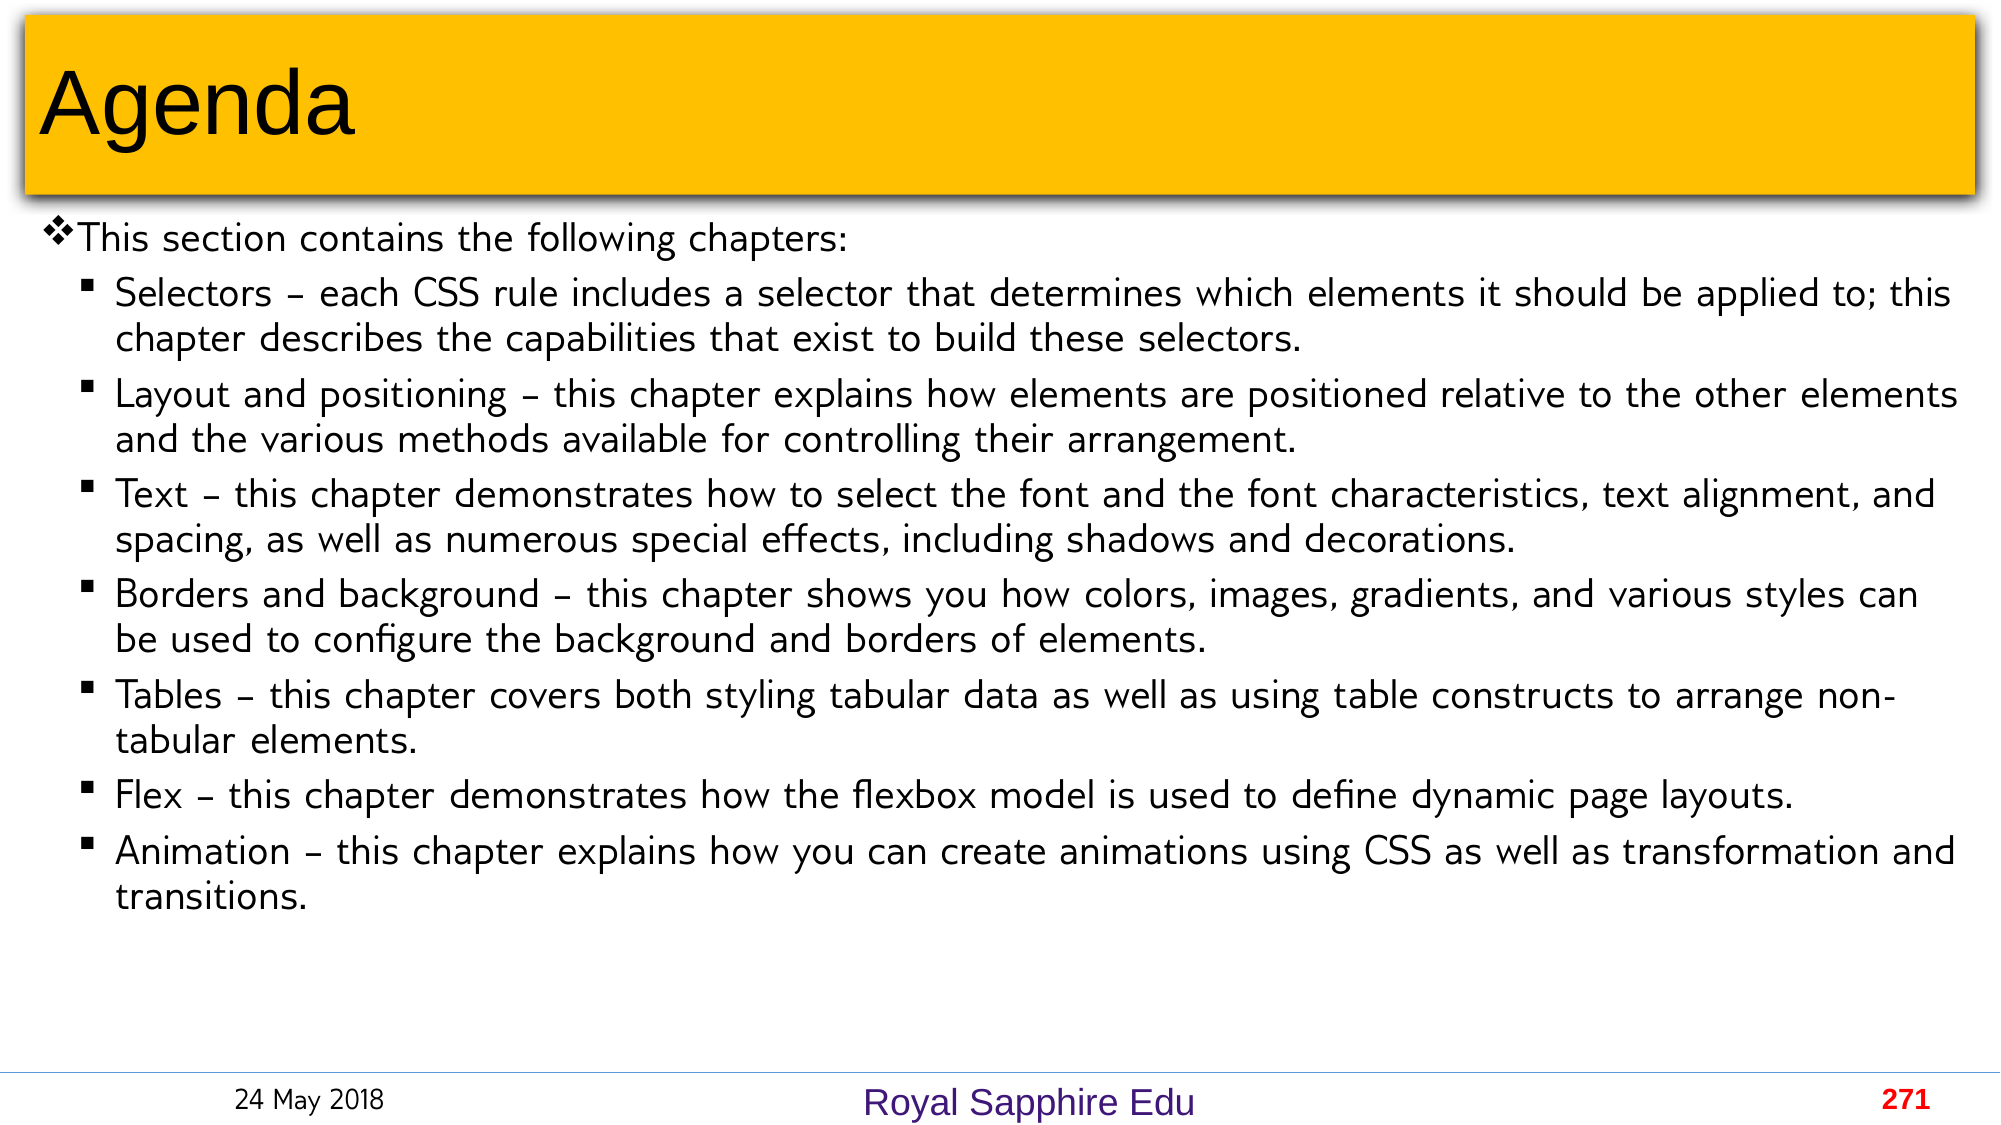

# Agenda
This section contains the following chapters:
Selectors – each CSS rule includes a selector that determines which elements it should be applied to; this chapter describes the capabilities that exist to build these selectors.
Layout and positioning – this chapter explains how elements are positioned relative to the other elements and the various methods available for controlling their arrangement.
Text – this chapter demonstrates how to select the font and the font characteristics, text alignment, and spacing, as well as numerous special effects, including shadows and decorations.
Borders and background – this chapter shows you how colors, images, gradients, and various styles can be used to configure the background and borders of elements.
Tables – this chapter covers both styling tabular data as well as using table constructs to arrange non-tabular elements.
Flex – this chapter demonstrates how the flexbox model is used to define dynamic page layouts.
Animation – this chapter explains how you can create animations using CSS as well as transformation and transitions.
24 May 2018
271